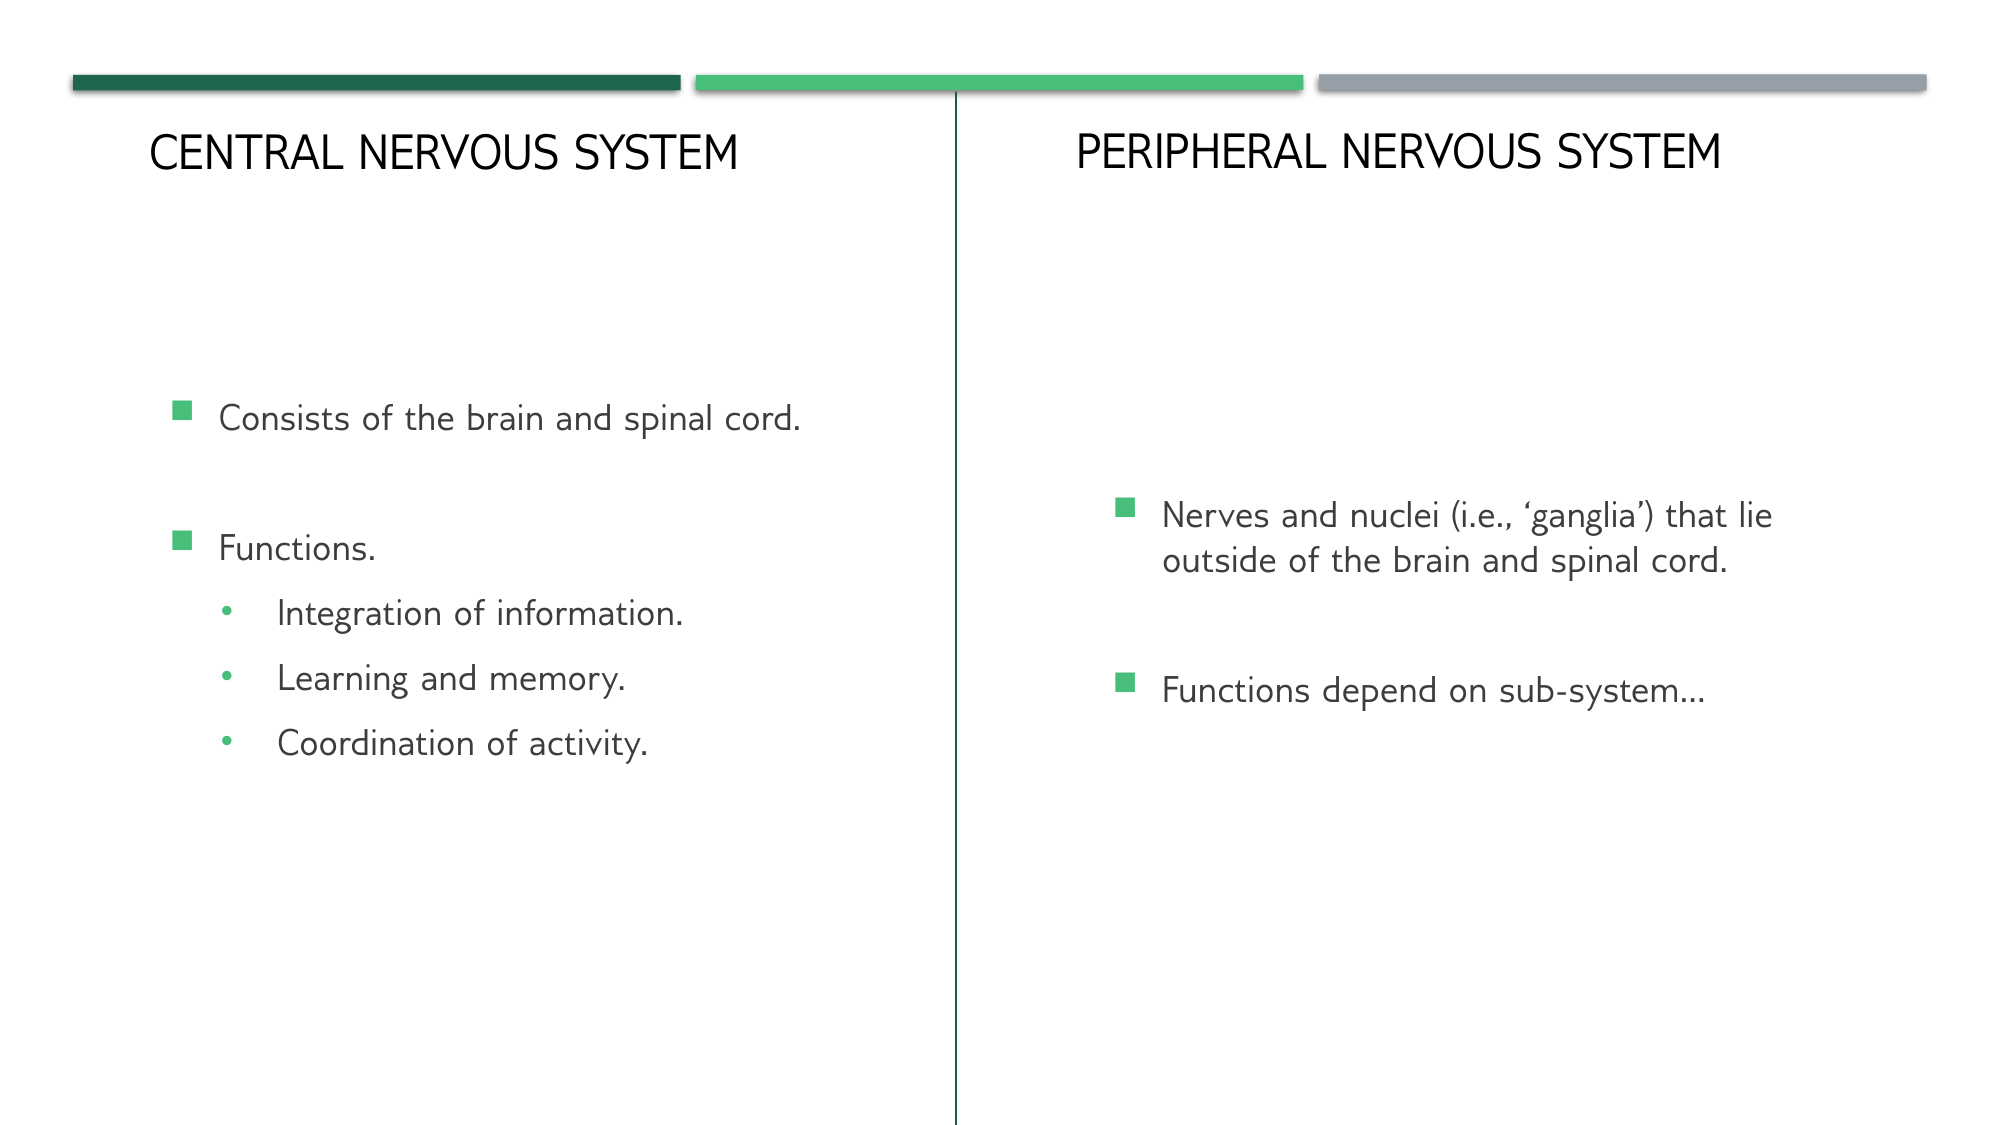

peripheral Nervous System
# Central Nervous System
Nerves and nuclei (i.e., ‘ganglia’) that lie outside of the brain and spinal cord.

Functions depend on sub-system…
Consists of the brain and spinal cord.

Functions.
Integration of information.
Learning and memory.
Coordination of activity.